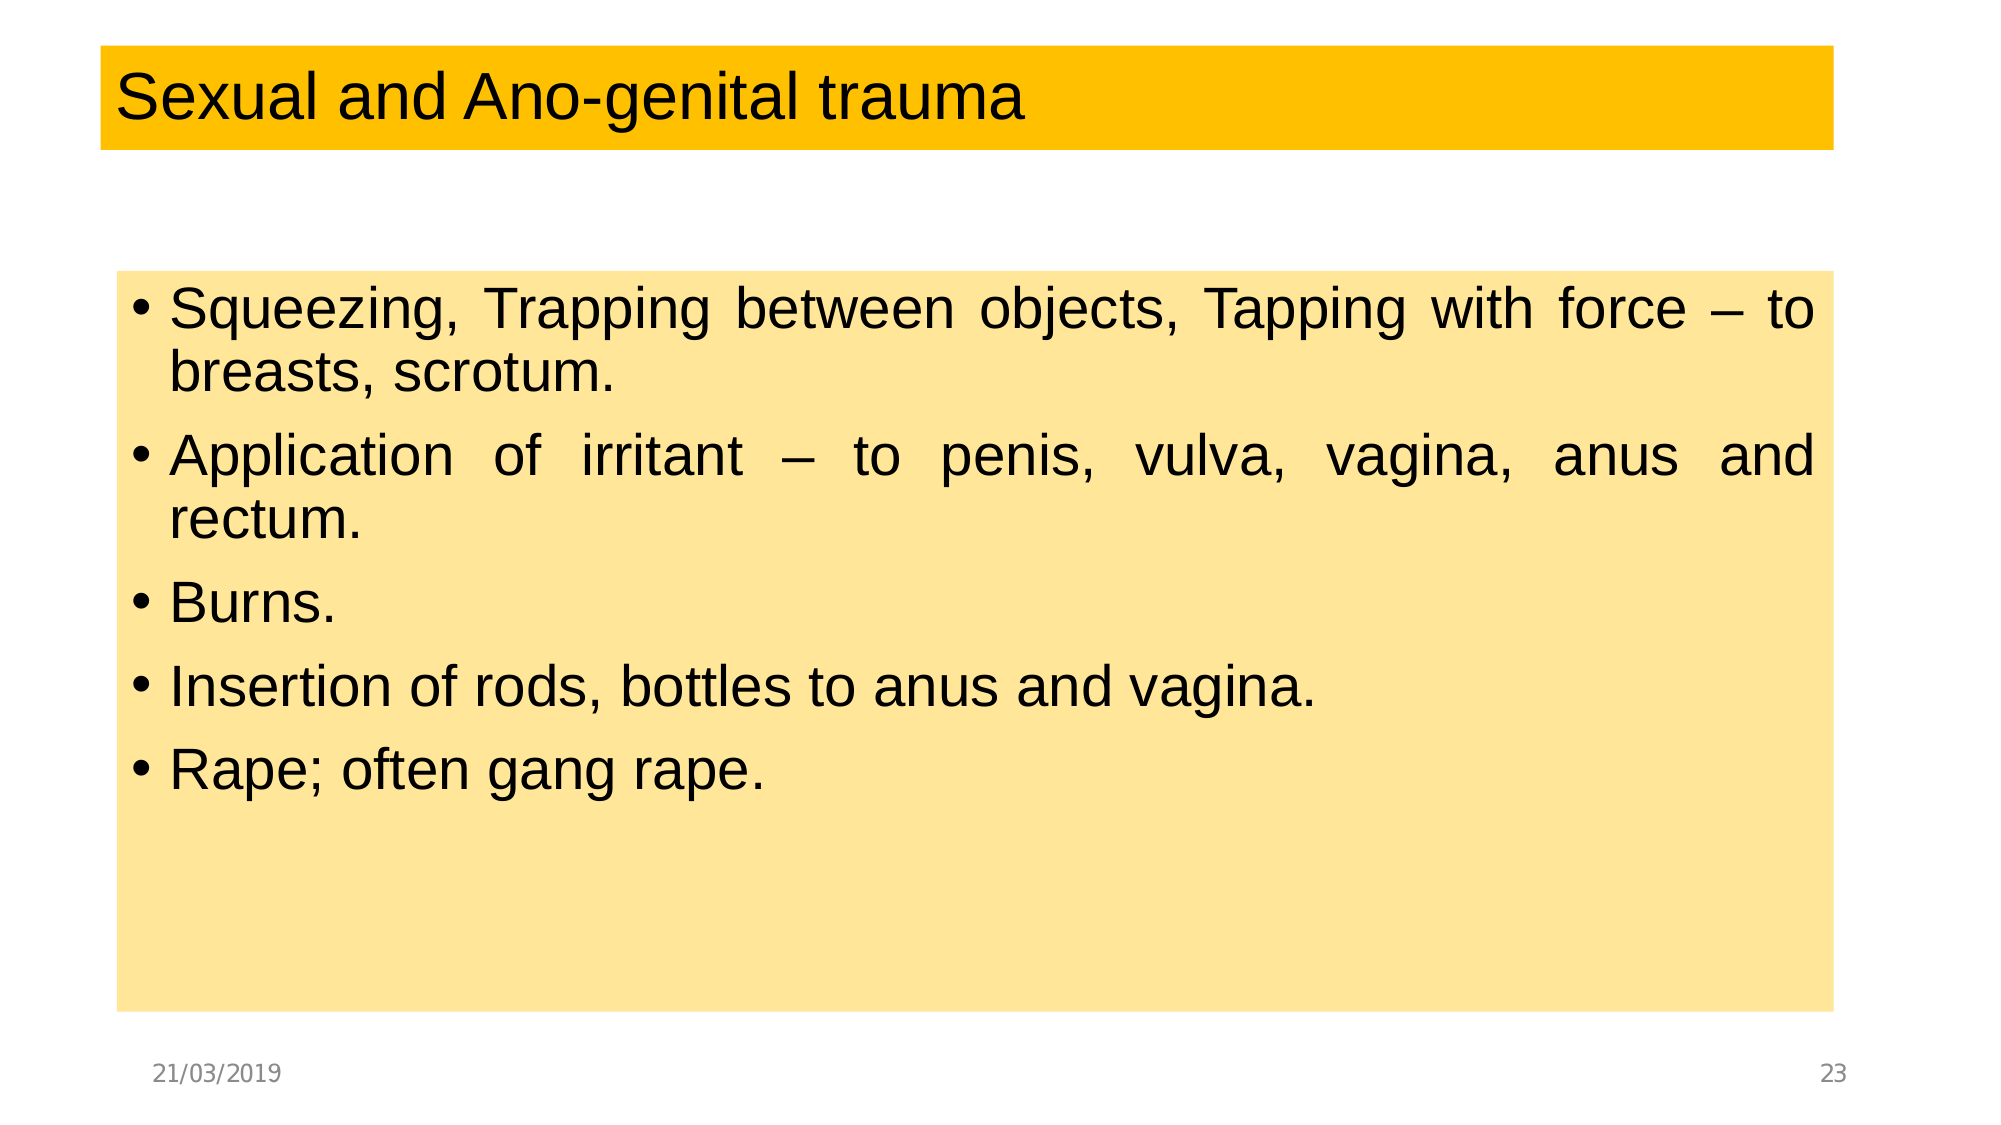

# Sexual and Ano-genital trauma
Squeezing, Trapping between objects, Tapping with force – to breasts, scrotum.
Application of irritant – to penis, vulva, vagina, anus and rectum.
Burns.
Insertion of rods, bottles to anus and vagina.
Rape; often gang rape.

21/03/2019

23